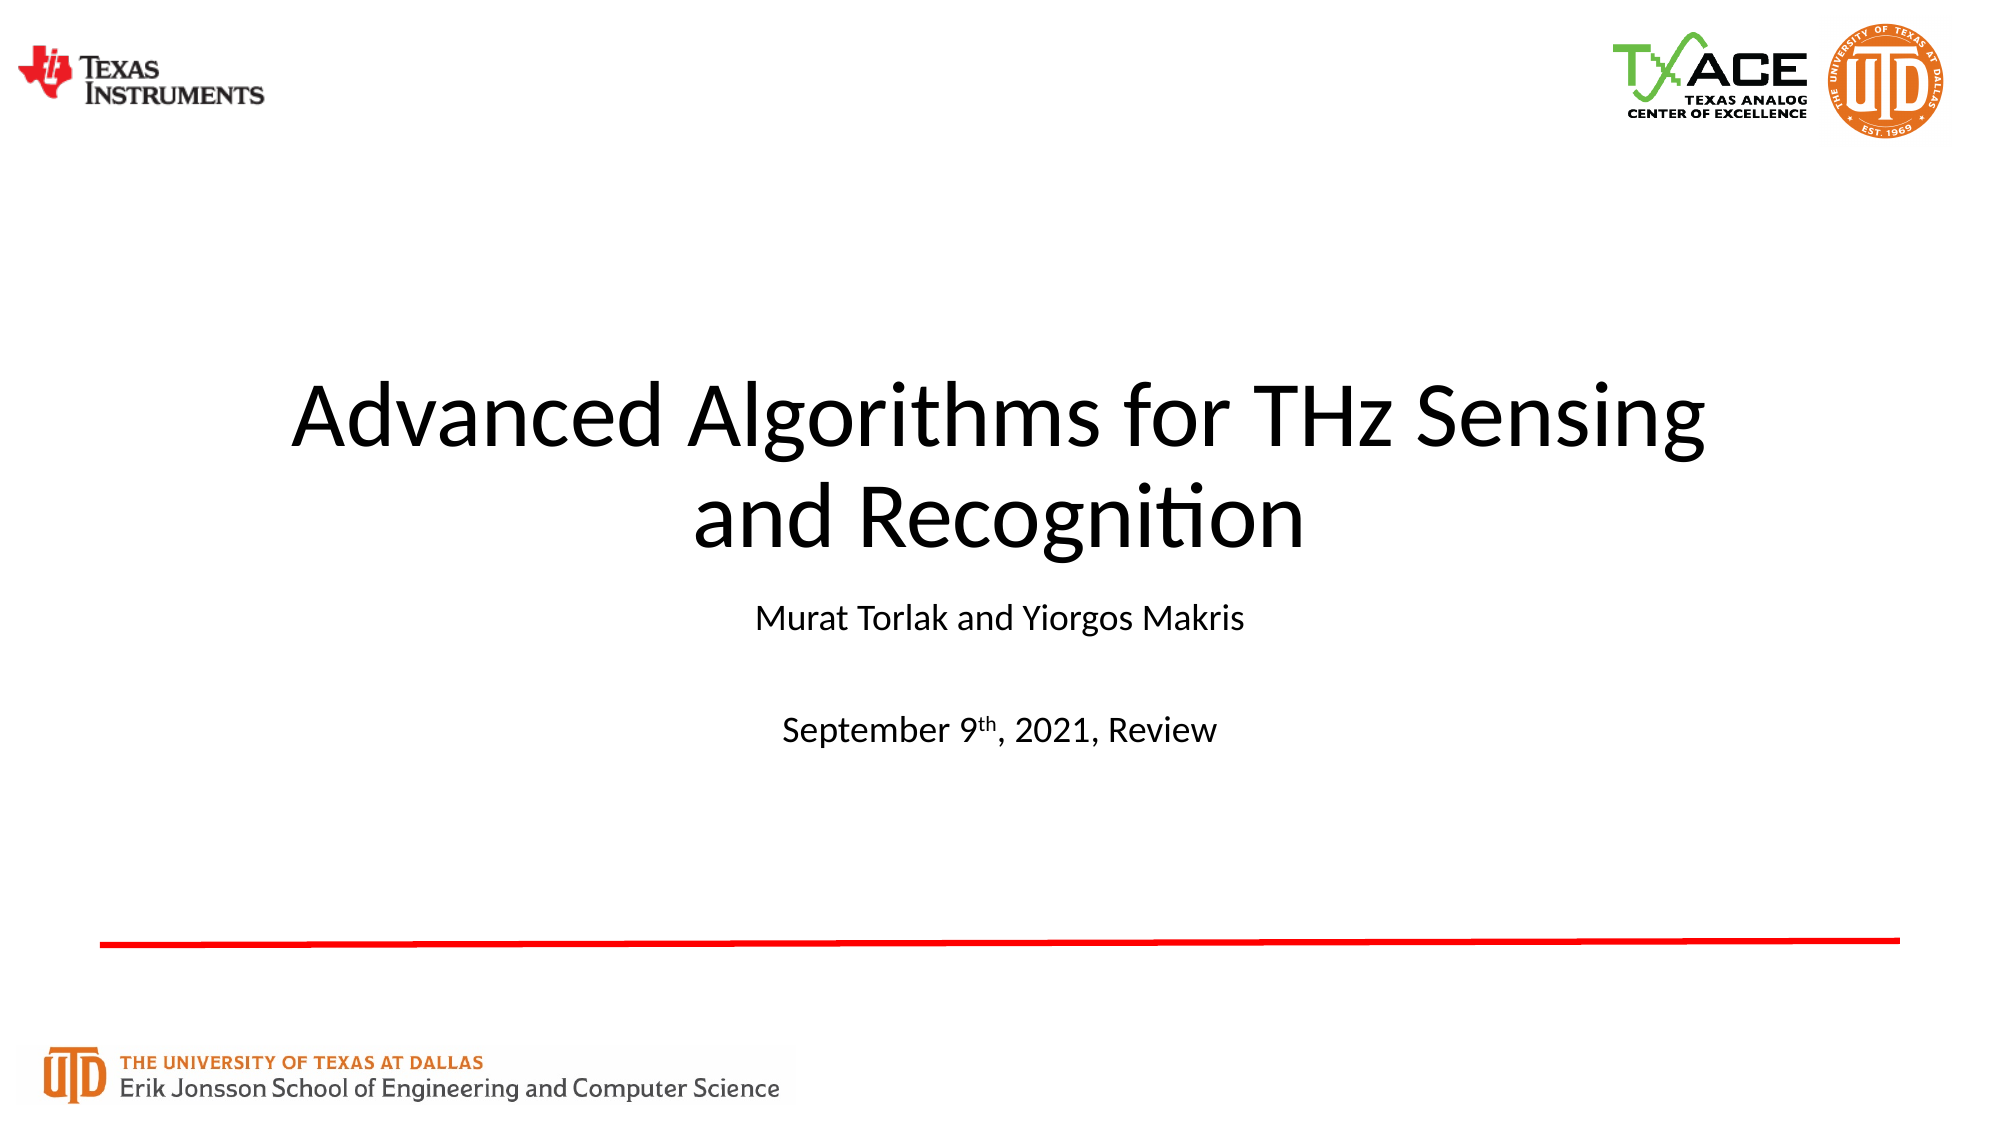

# Advanced Algorithms for THz Sensing and Recognition
Murat Torlak and Yiorgos Makris

September 9th, 2021, Review